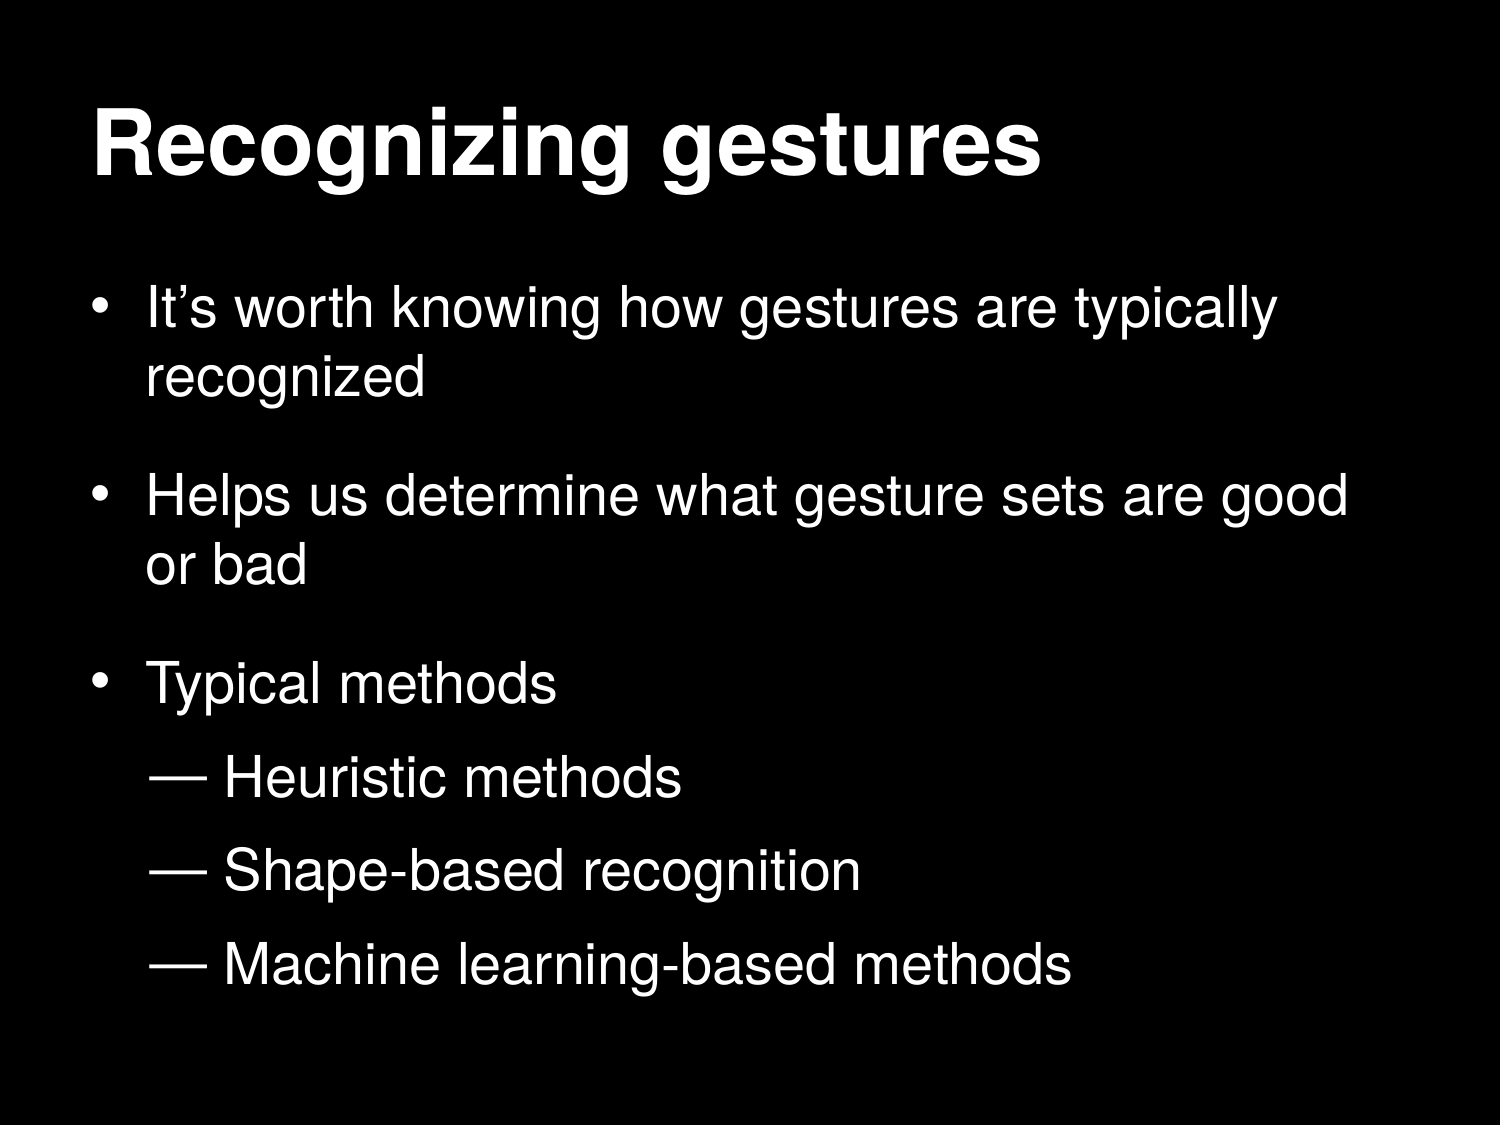

# Recognizing gestures
It’s worth knowing how gestures are typically recognized
Helps us determine what gesture sets are good or bad
Typical methods
Heuristic methods
Shape-based recognition
Machine learning-based methods